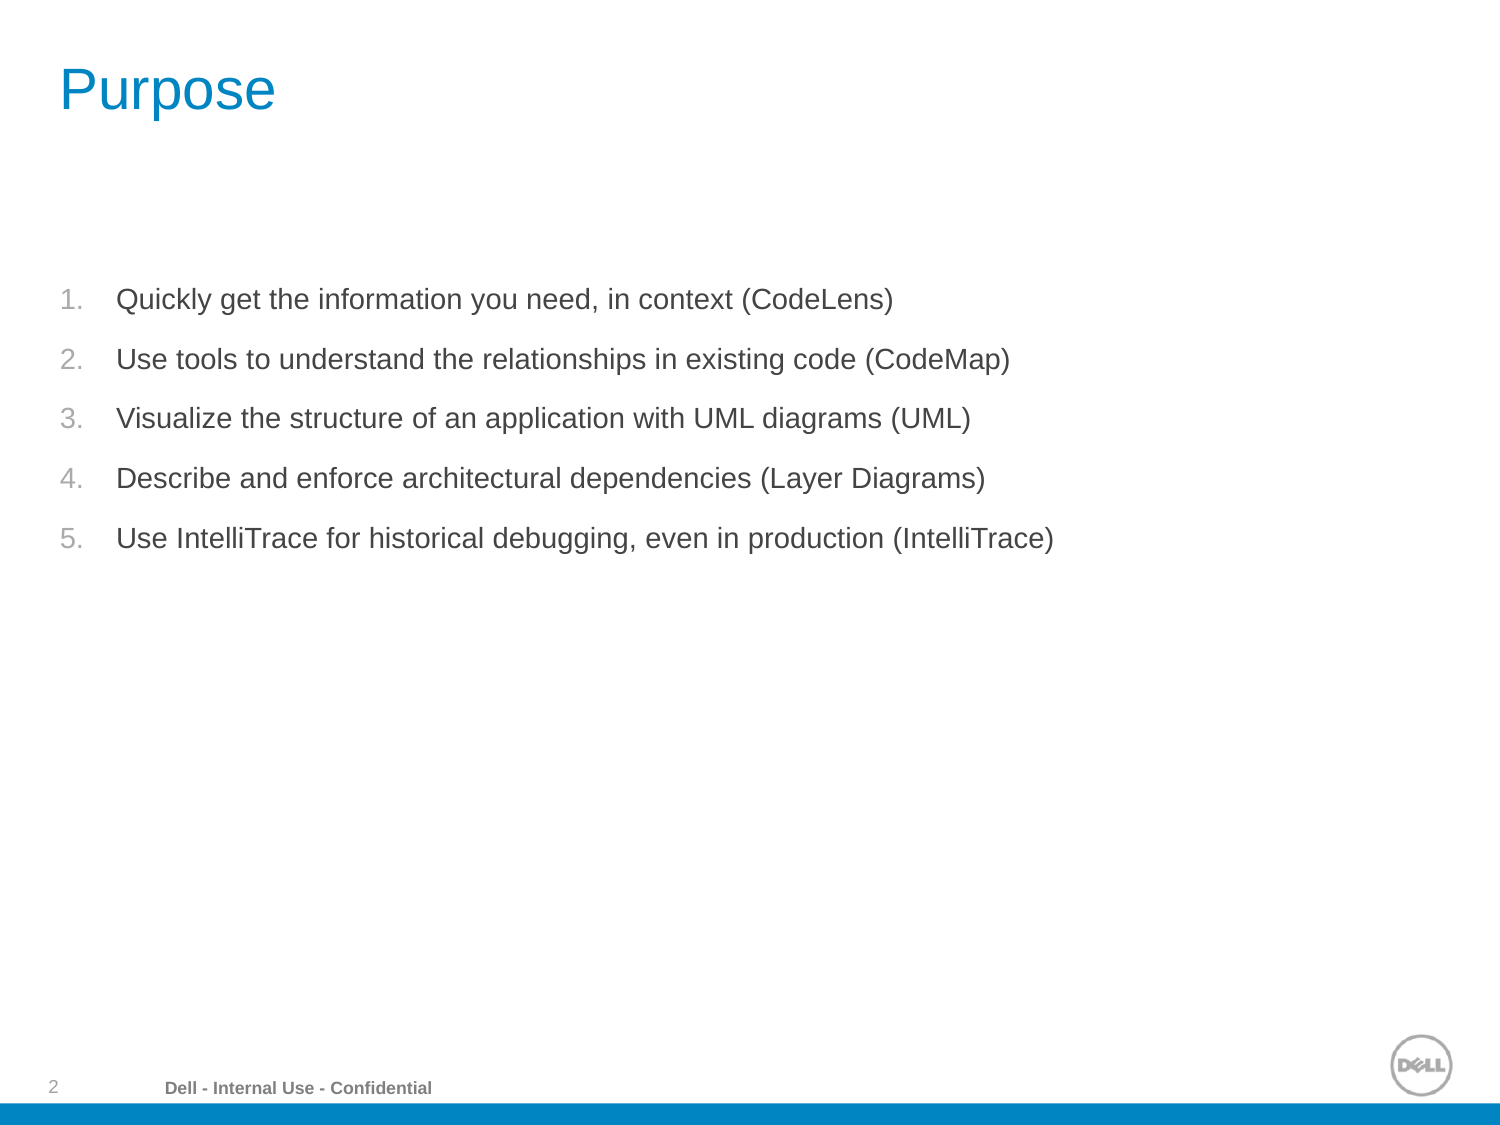

# Purpose
Quickly get the information you need, in context (CodeLens)
Use tools to understand the relationships in existing code (CodeMap)
Visualize the structure of an application with UML diagrams (UML)
Describe and enforce architectural dependencies (Layer Diagrams)
Use IntelliTrace for historical debugging, even in production (IntelliTrace)